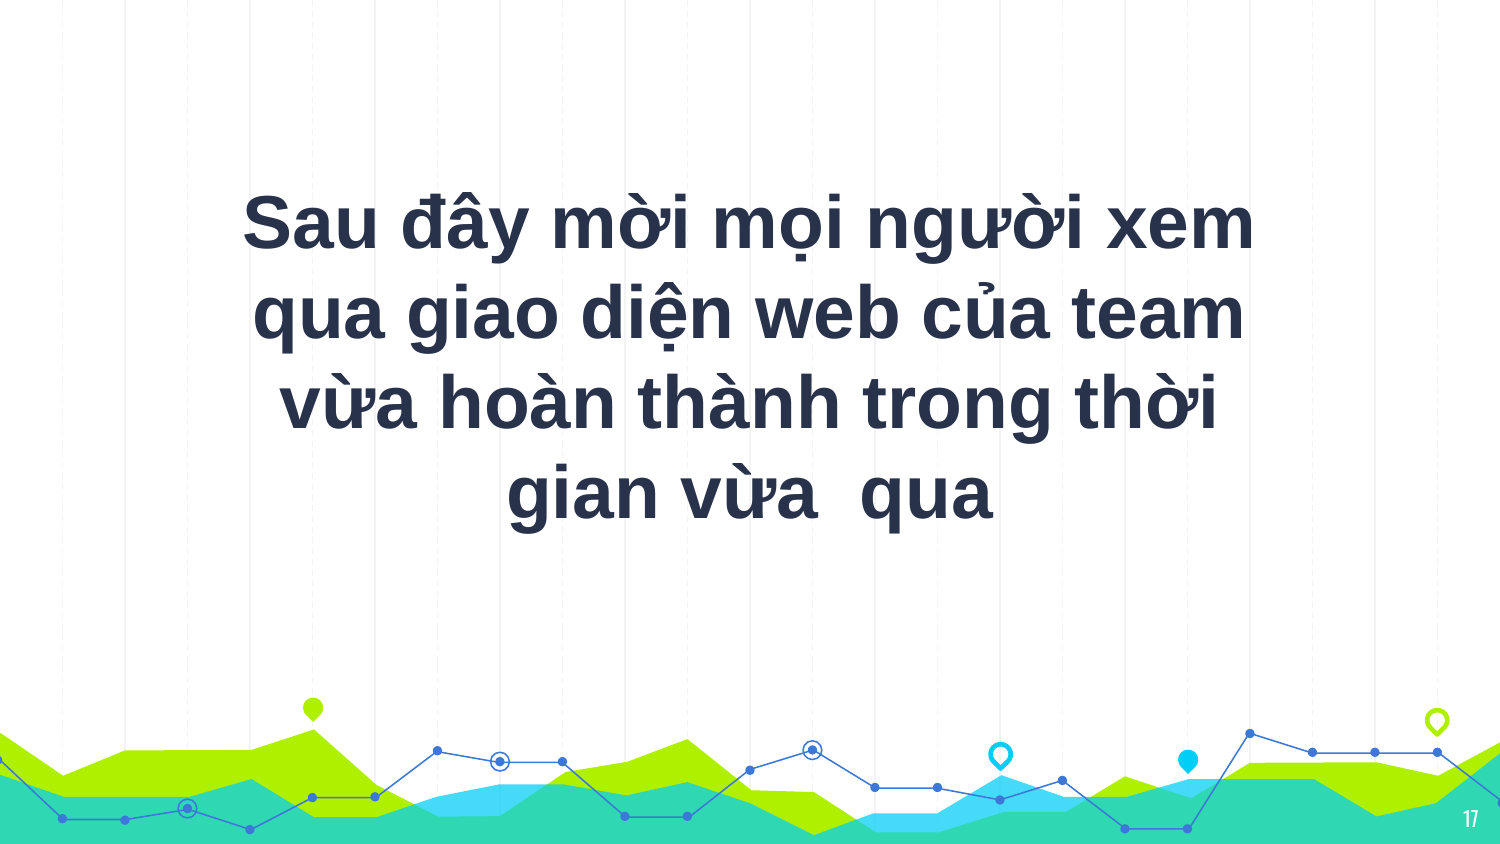

Sau đây mời mọi người xem qua giao diện web của team vừa hoàn thành trong thời gian vừa  qua
17